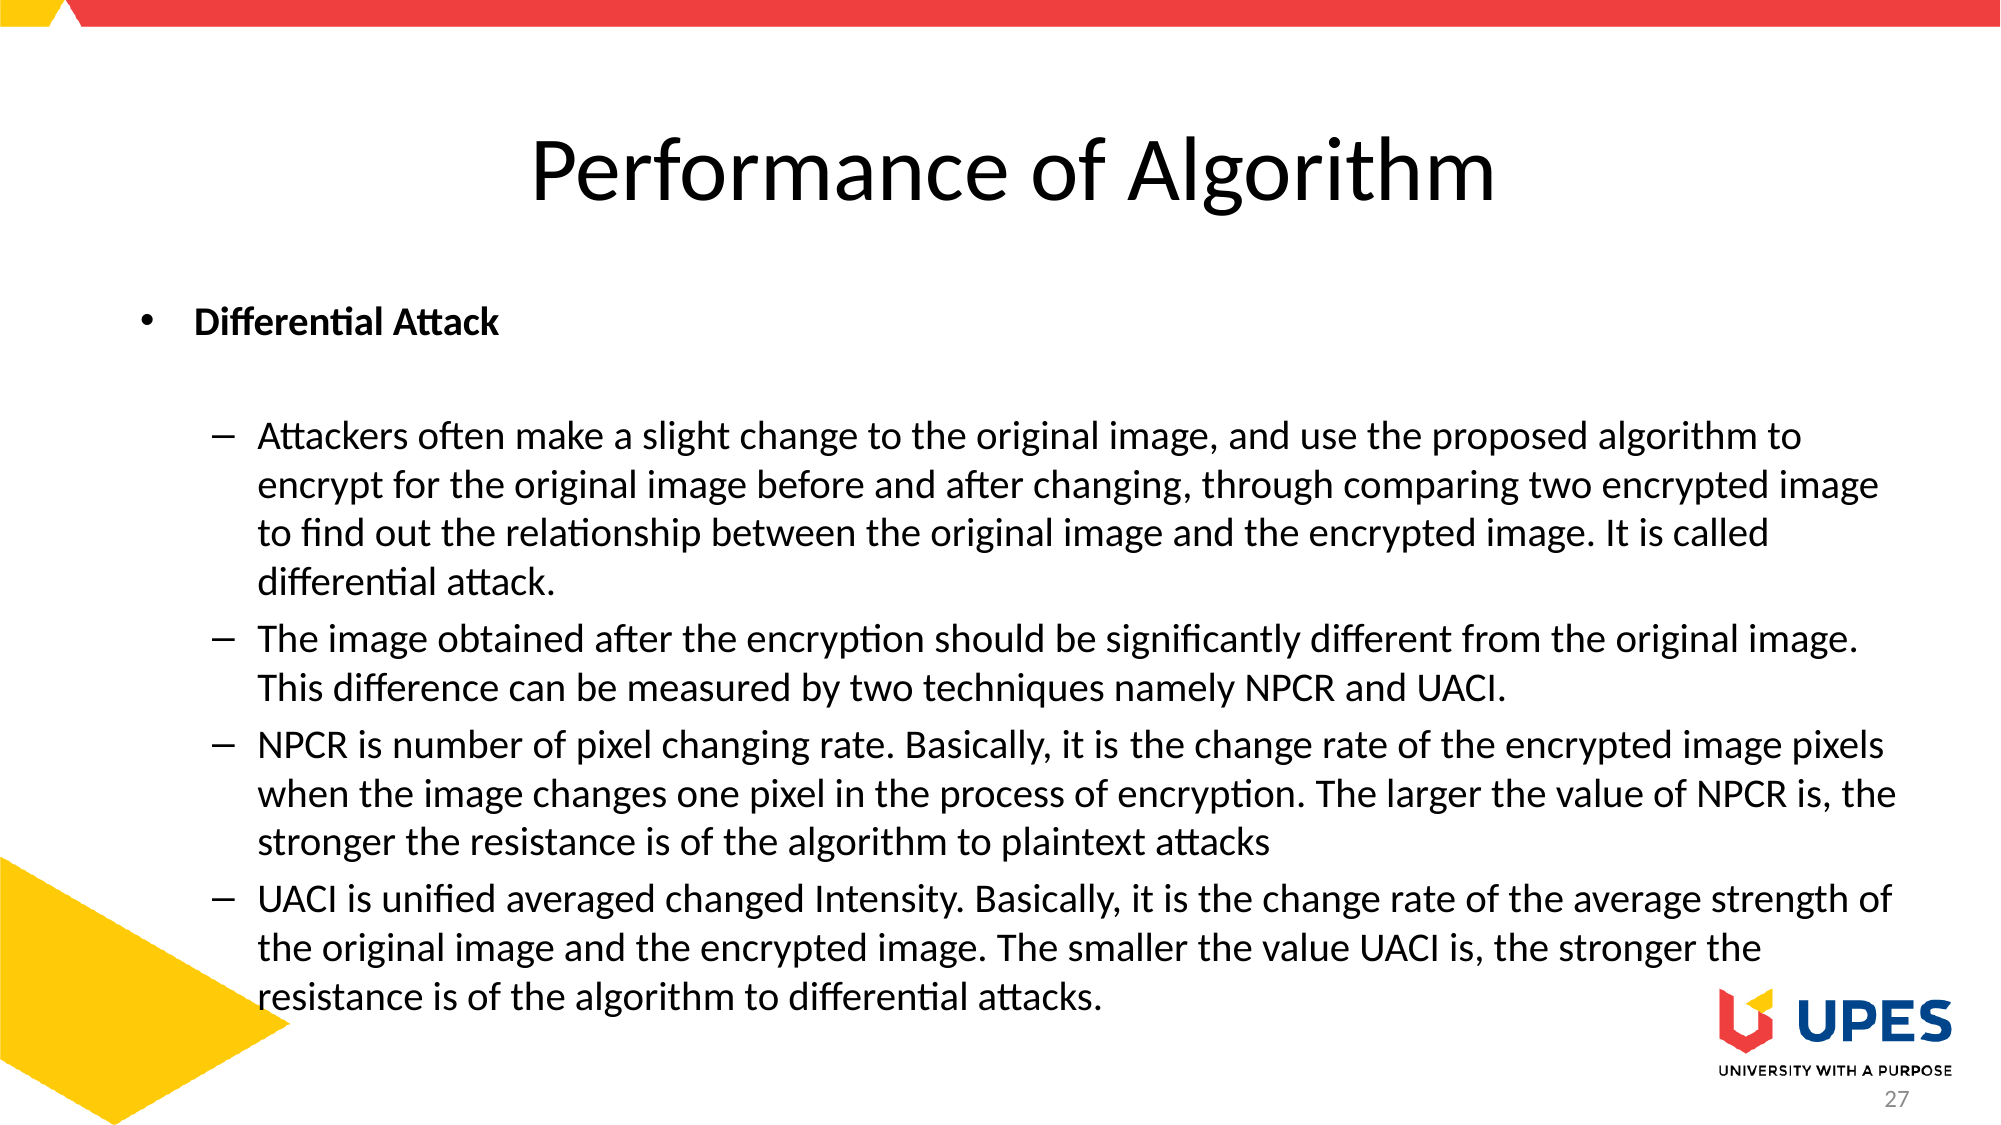

# Performance of Algorithm
Differential Attack

Attackers often make a slight change to the original image, and use the proposed algorithm to encrypt for the original image before and after changing, through comparing two encrypted image to find out the relationship between the original image and the encrypted image. It is called differential attack.
The image obtained after the encryption should be significantly different from the original image. This difference can be measured by two techniques namely NPCR and UACI.
NPCR is number of pixel changing rate. Basically, it is the change rate of the encrypted image pixels when the image changes one pixel in the process of encryption. The larger the value of NPCR is, the stronger the resistance is of the algorithm to plaintext attacks
UACI is unified averaged changed Intensity. Basically, it is the change rate of the average strength of the original image and the encrypted image. The smaller the value UACI is, the stronger the resistance is of the algorithm to differential attacks.